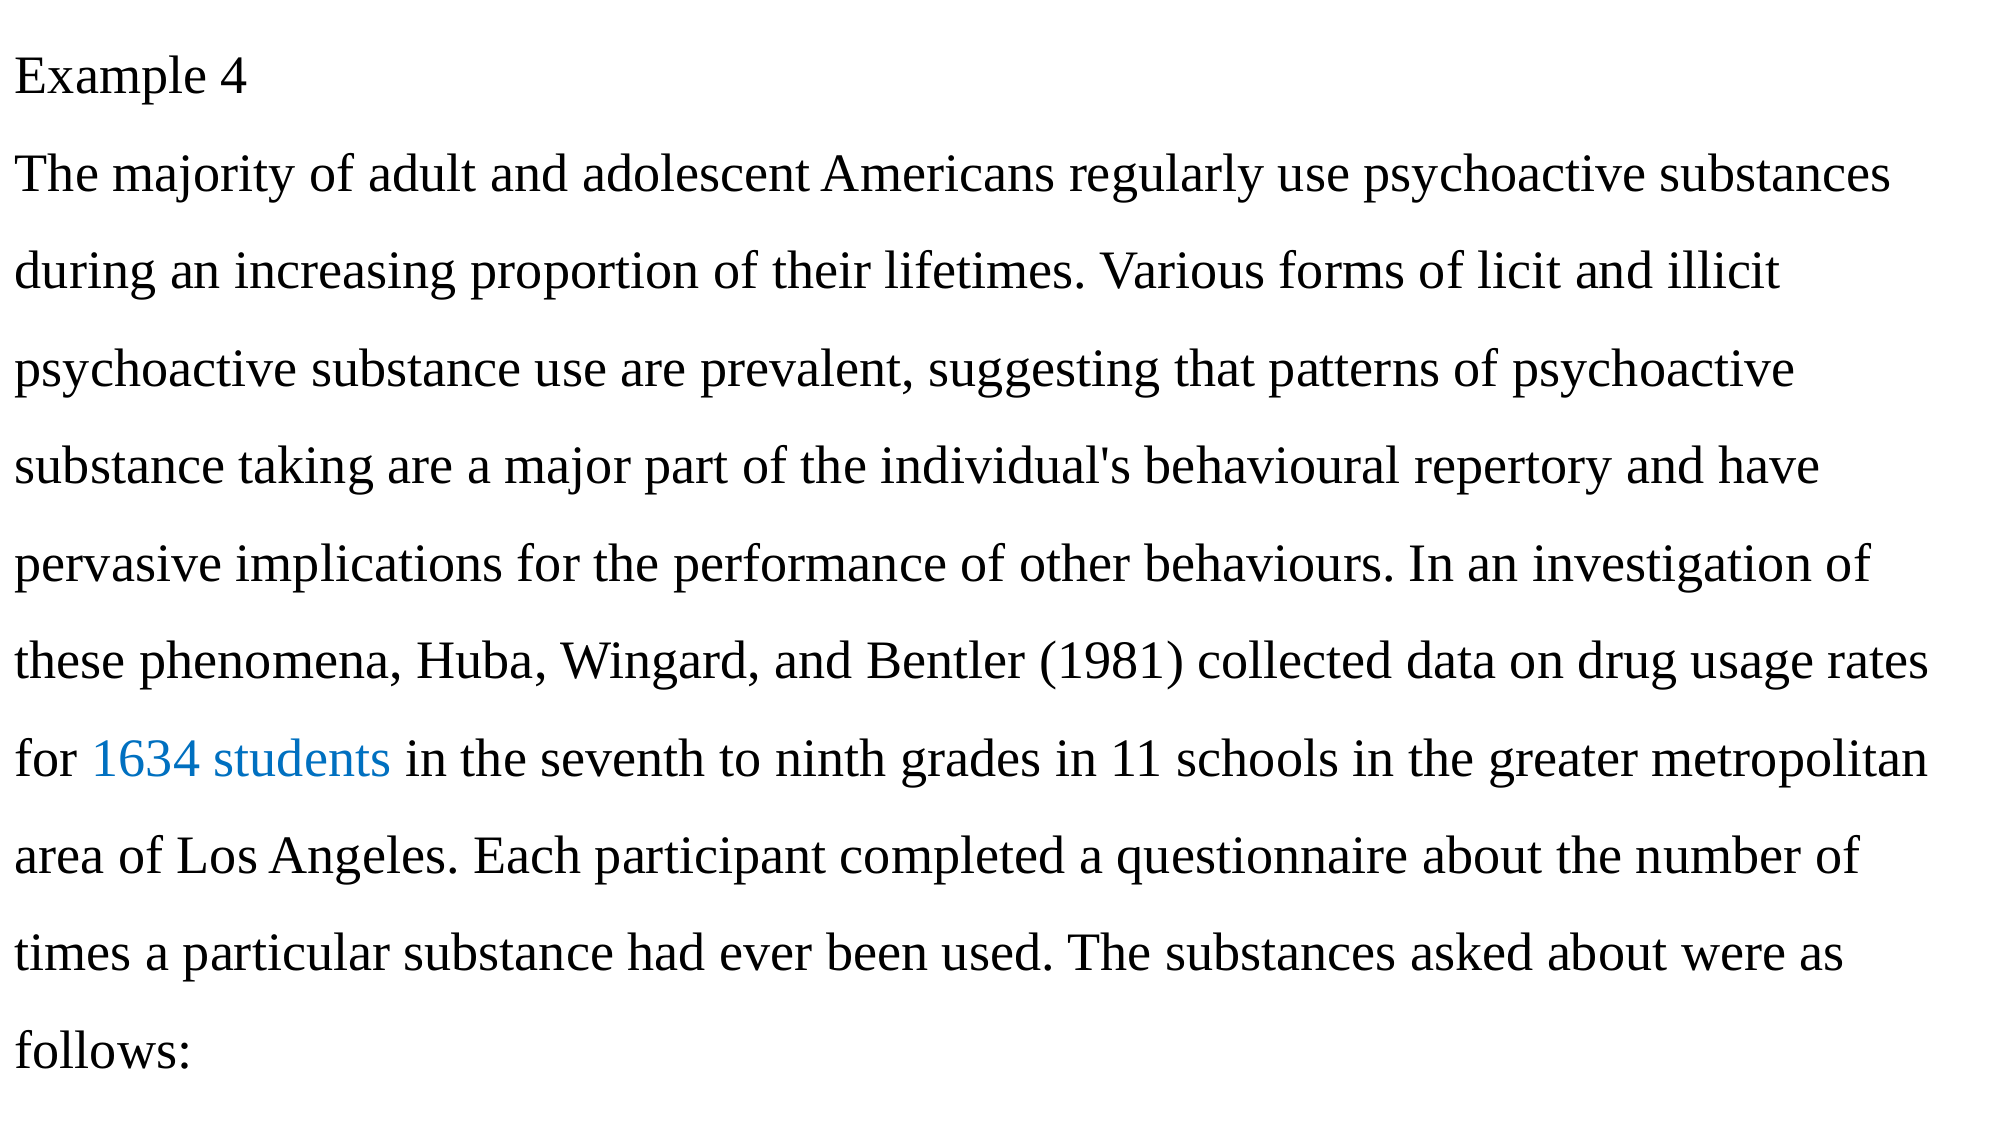

Example 4
The majority of adult and adolescent Americans regularly use psychoactive substances during an increasing proportion of their lifetimes. Various forms of licit and illicit psychoactive substance use are prevalent, suggesting that patterns of psychoactive substance taking are a major part of the individual's behavioural repertory and have pervasive implications for the performance of other behaviours. In an investigation of these phenomena, Huba, Wingard, and Bentler (1981) collected data on drug usage rates for 1634 students in the seventh to ninth grades in 11 schools in the greater metropolitan area of Los Angeles. Each participant completed a questionnaire about the number of times a particular substance had ever been used. The substances asked about were as follows: